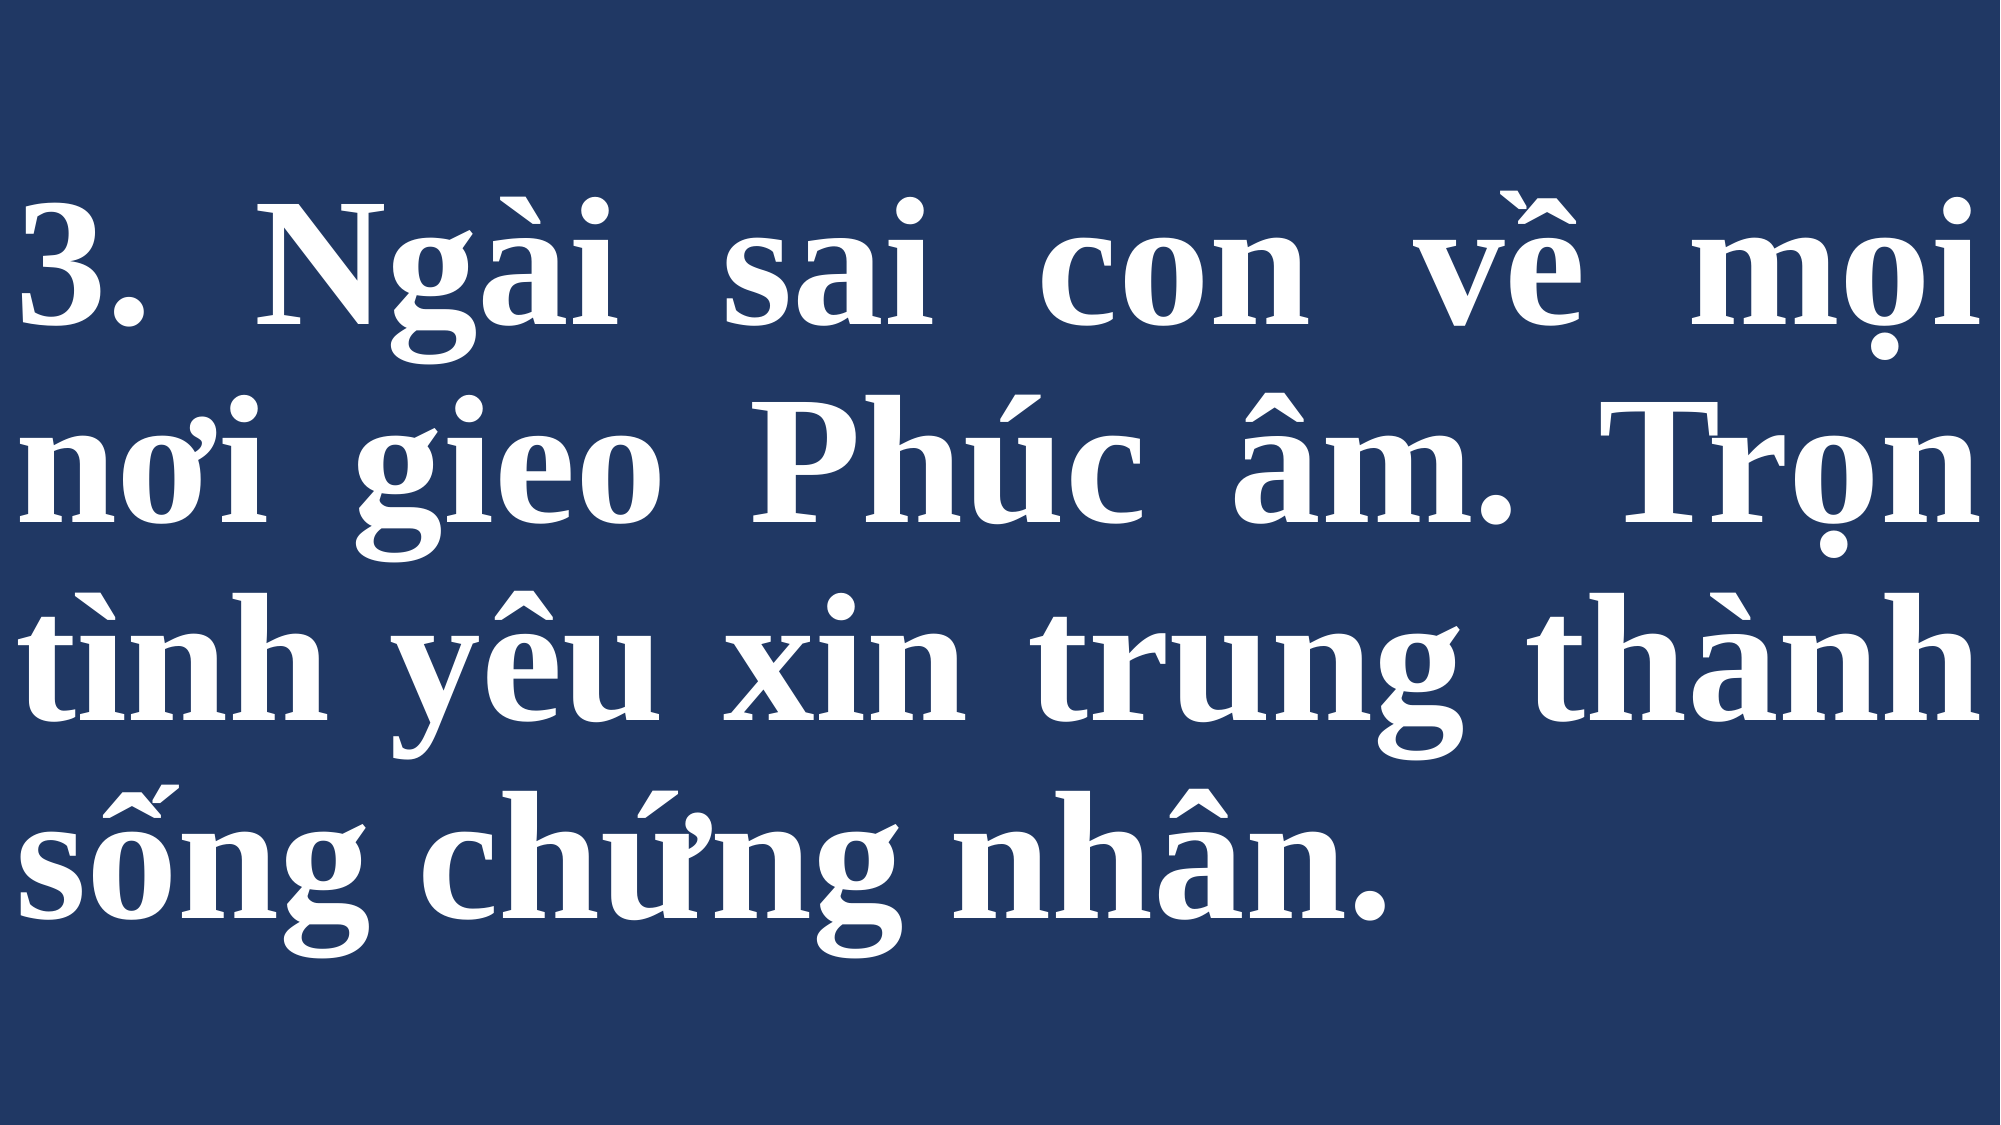

# 3. Ngài sai con về mọi nơi gieo Phúc âm. Trọn tình yêu xin trung thành sống chứng nhân.